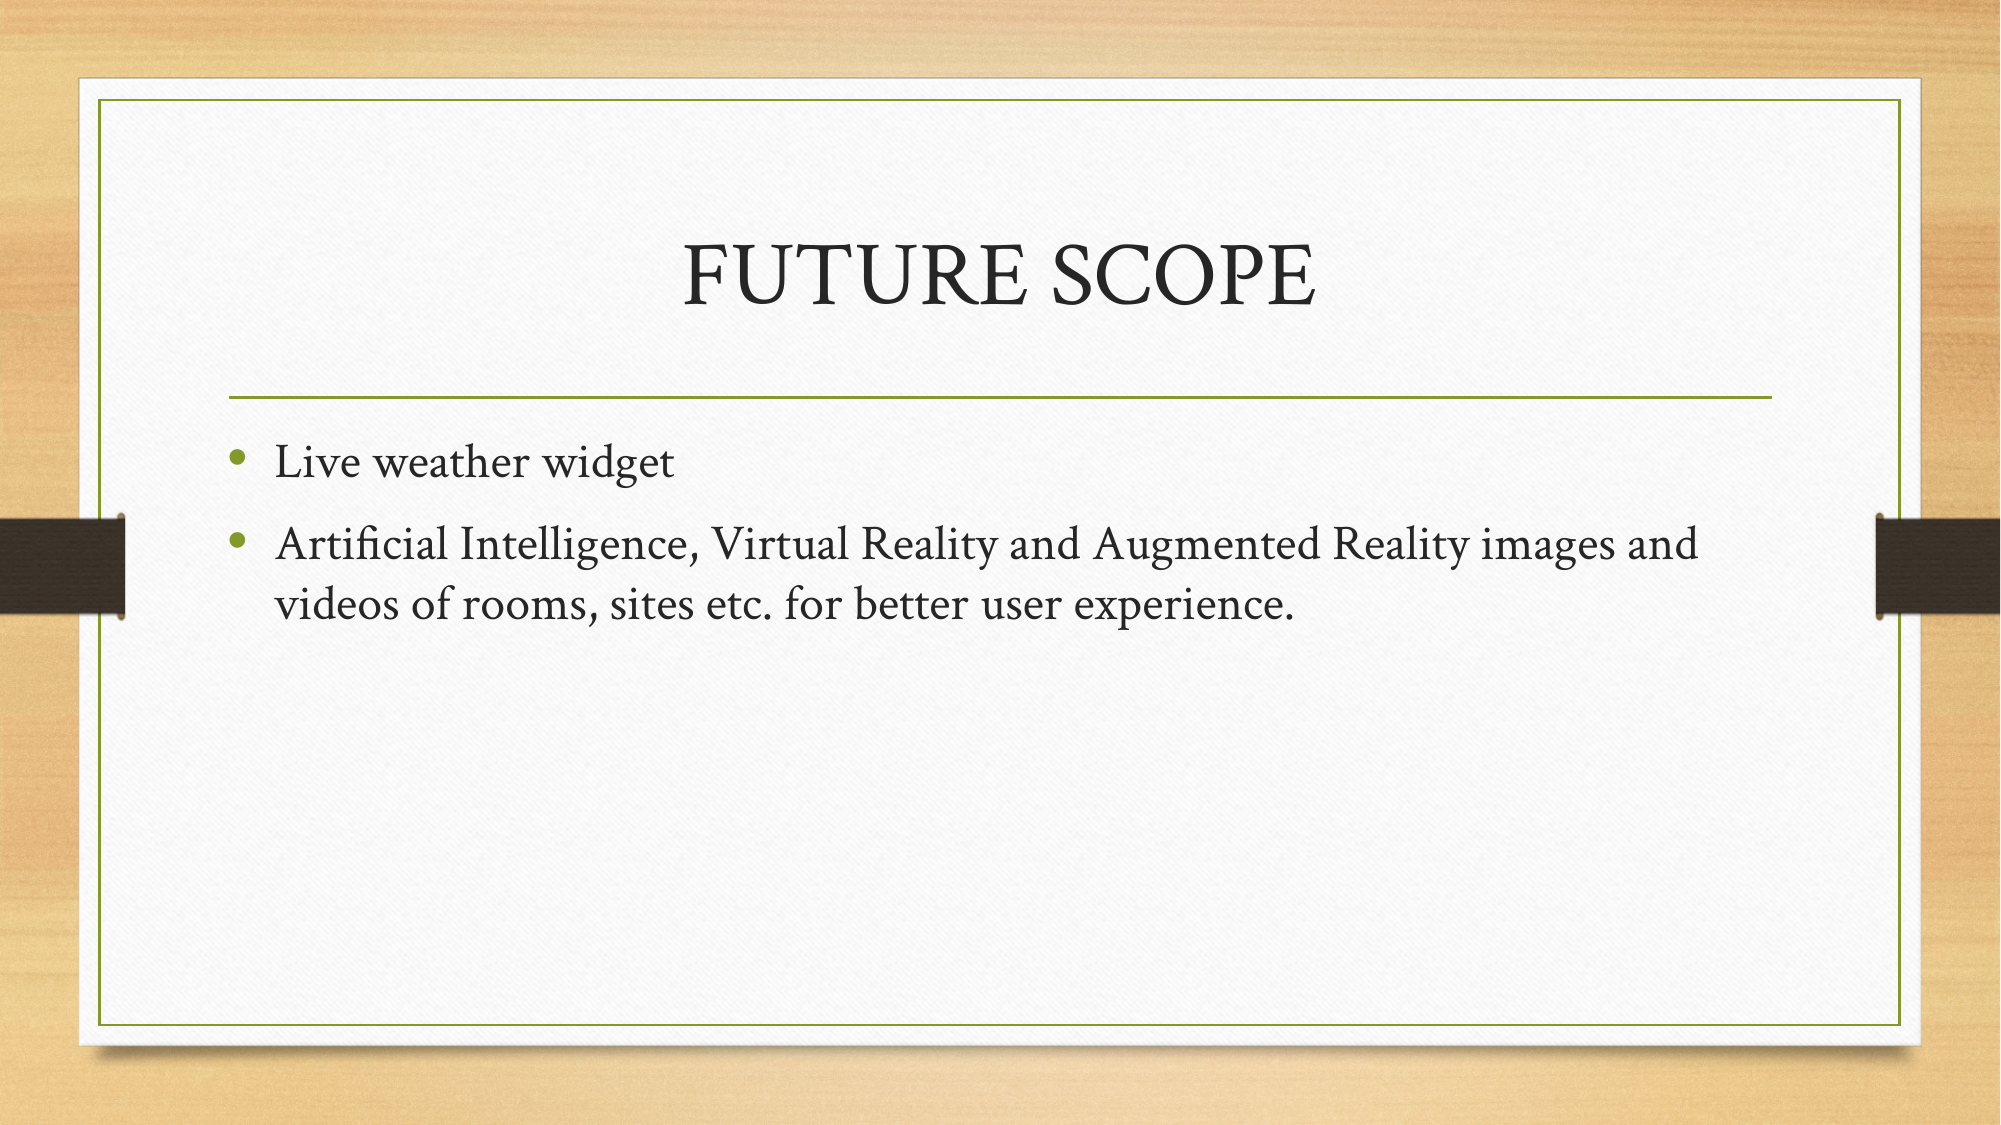

# FUTURE SCOPE
Live weather widget
Artificial Intelligence, Virtual Reality and Augmented Reality images and videos of rooms, sites etc. for better user experience.